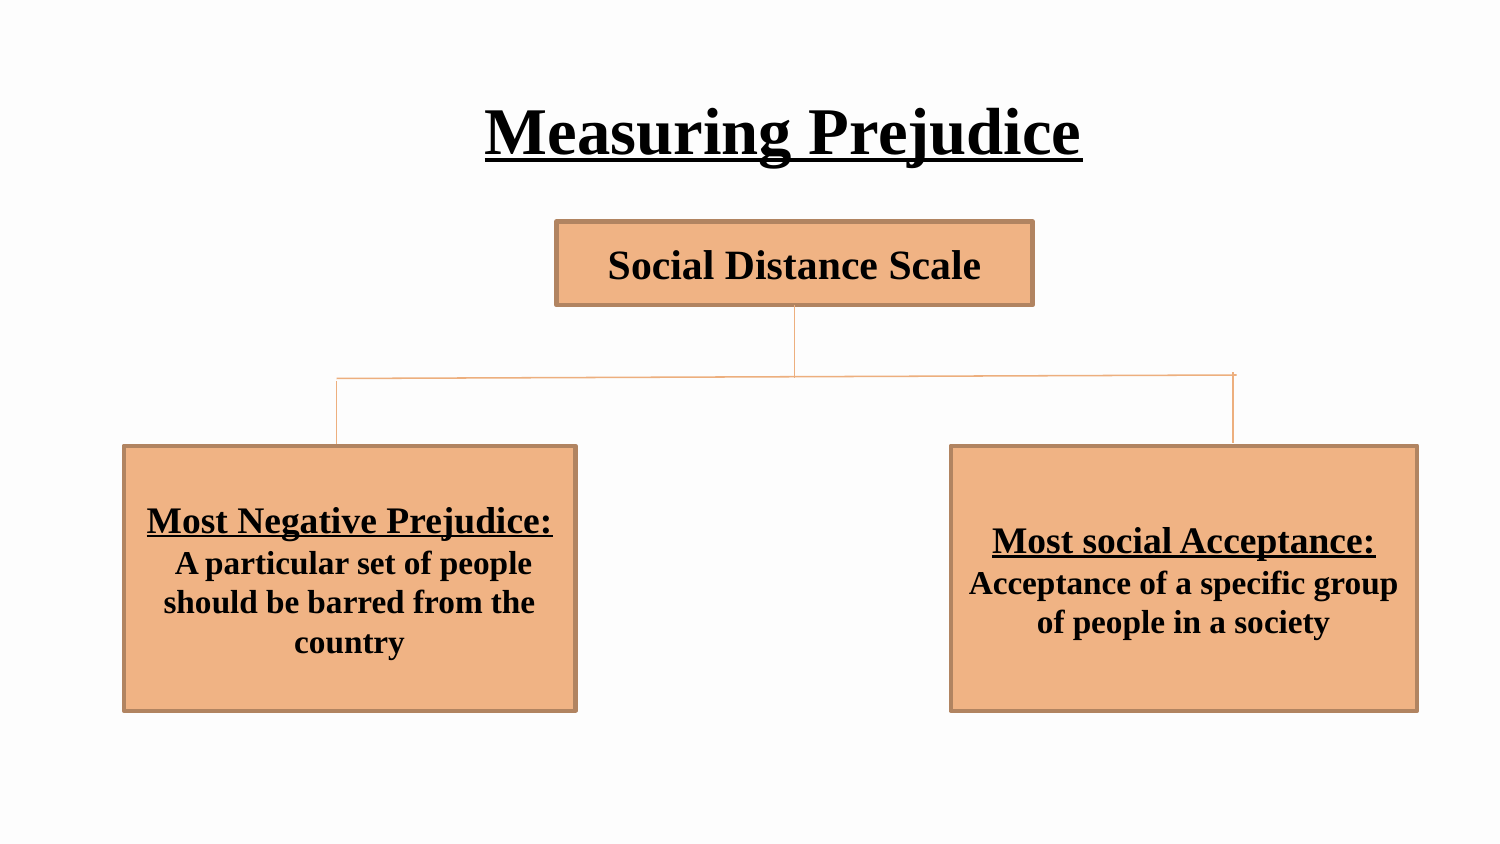

# Measuring Prejudice
Social Distance Scale
Most Negative Prejudice:
 A particular set of people should be barred from the country
Most social Acceptance:
Acceptance of a specific group of people in a society